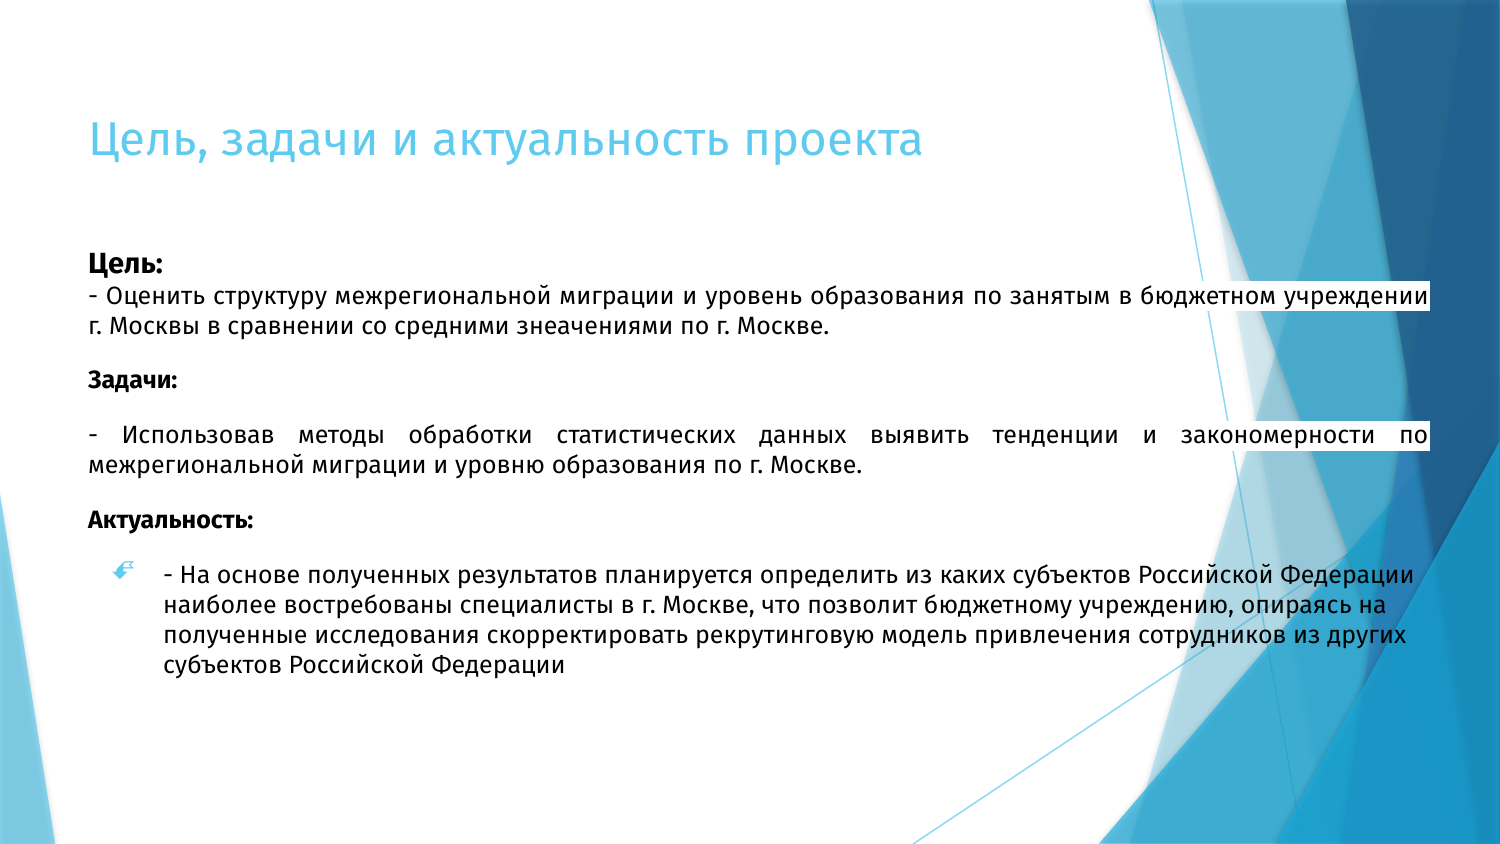

# Цель, задачи и актуальность проекта

Цель:
- Оценить структуру межрегиональной миграции и уровень образования по занятым в бюджетном учреждении г. Москвы в сравнении со средними знеачениями по г. Москве.
Задачи:
- Использовав методы обработки статистических данных выявить тенденции и закономерности по межрегиональной миграции и уровню образования по г. Москве.
Актуальность:
- На основе полученных результатов планируется определить из каких субъектов Российской Федерации наиболее востребованы специалисты в г. Москве, что позволит бюджетному учреждению, опираясь на полученные исследования скорректировать рекрутинговую модель привлечения сотрудников из других субъектов Российской Федерации